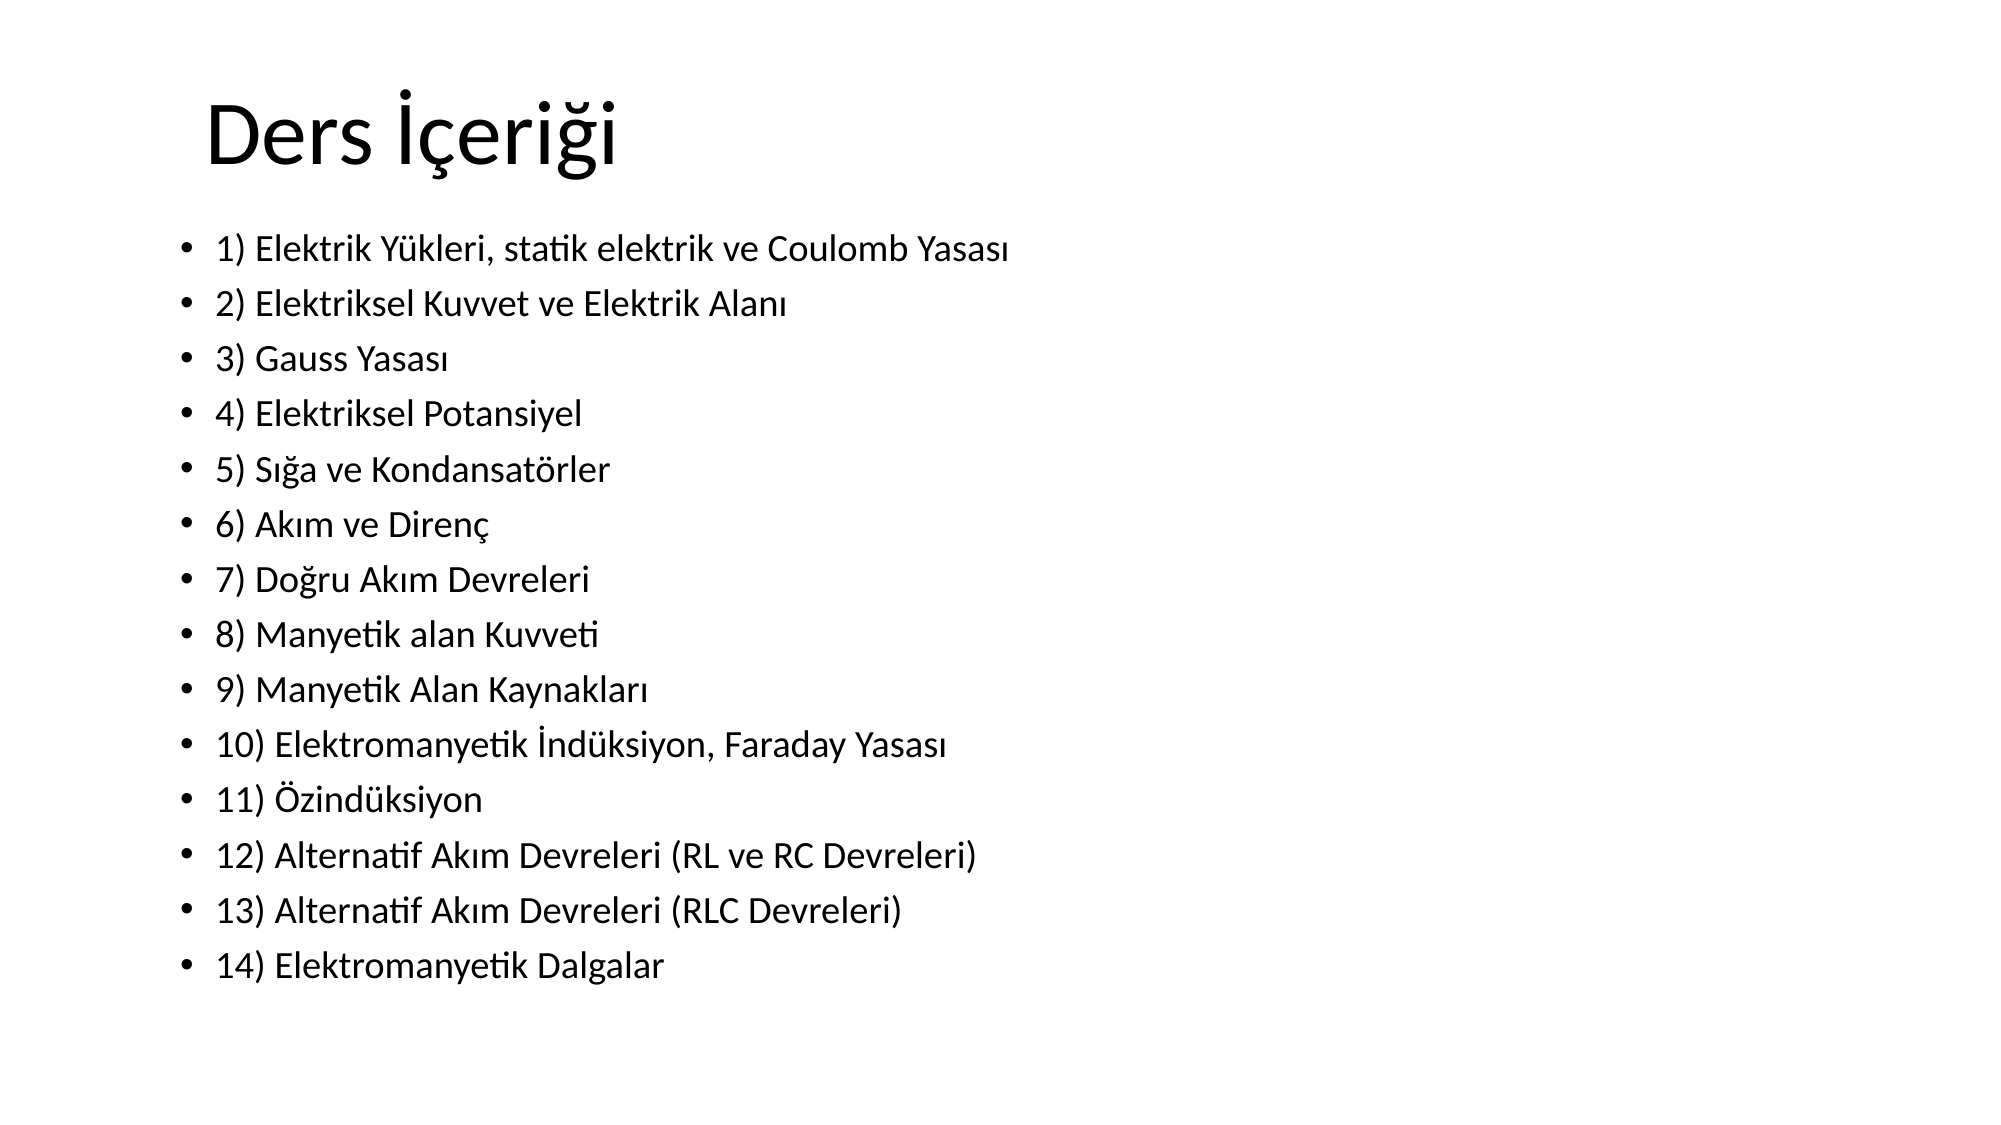

# Ders İçeriği
1) Elektrik Yükleri, statik elektrik ve Coulomb Yasası
2) Elektriksel Kuvvet ve Elektrik Alanı
3) Gauss Yasası
4) Elektriksel Potansiyel
5) Sığa ve Kondansatörler
6) Akım ve Direnç
7) Doğru Akım Devreleri
8) Manyetik alan Kuvveti
9) Manyetik Alan Kaynakları
10) Elektromanyetik İndüksiyon, Faraday Yasası
11) Özindüksiyon
12) Alternatif Akım Devreleri (RL ve RC Devreleri)
13) Alternatif Akım Devreleri (RLC Devreleri)
14) Elektromanyetik Dalgalar